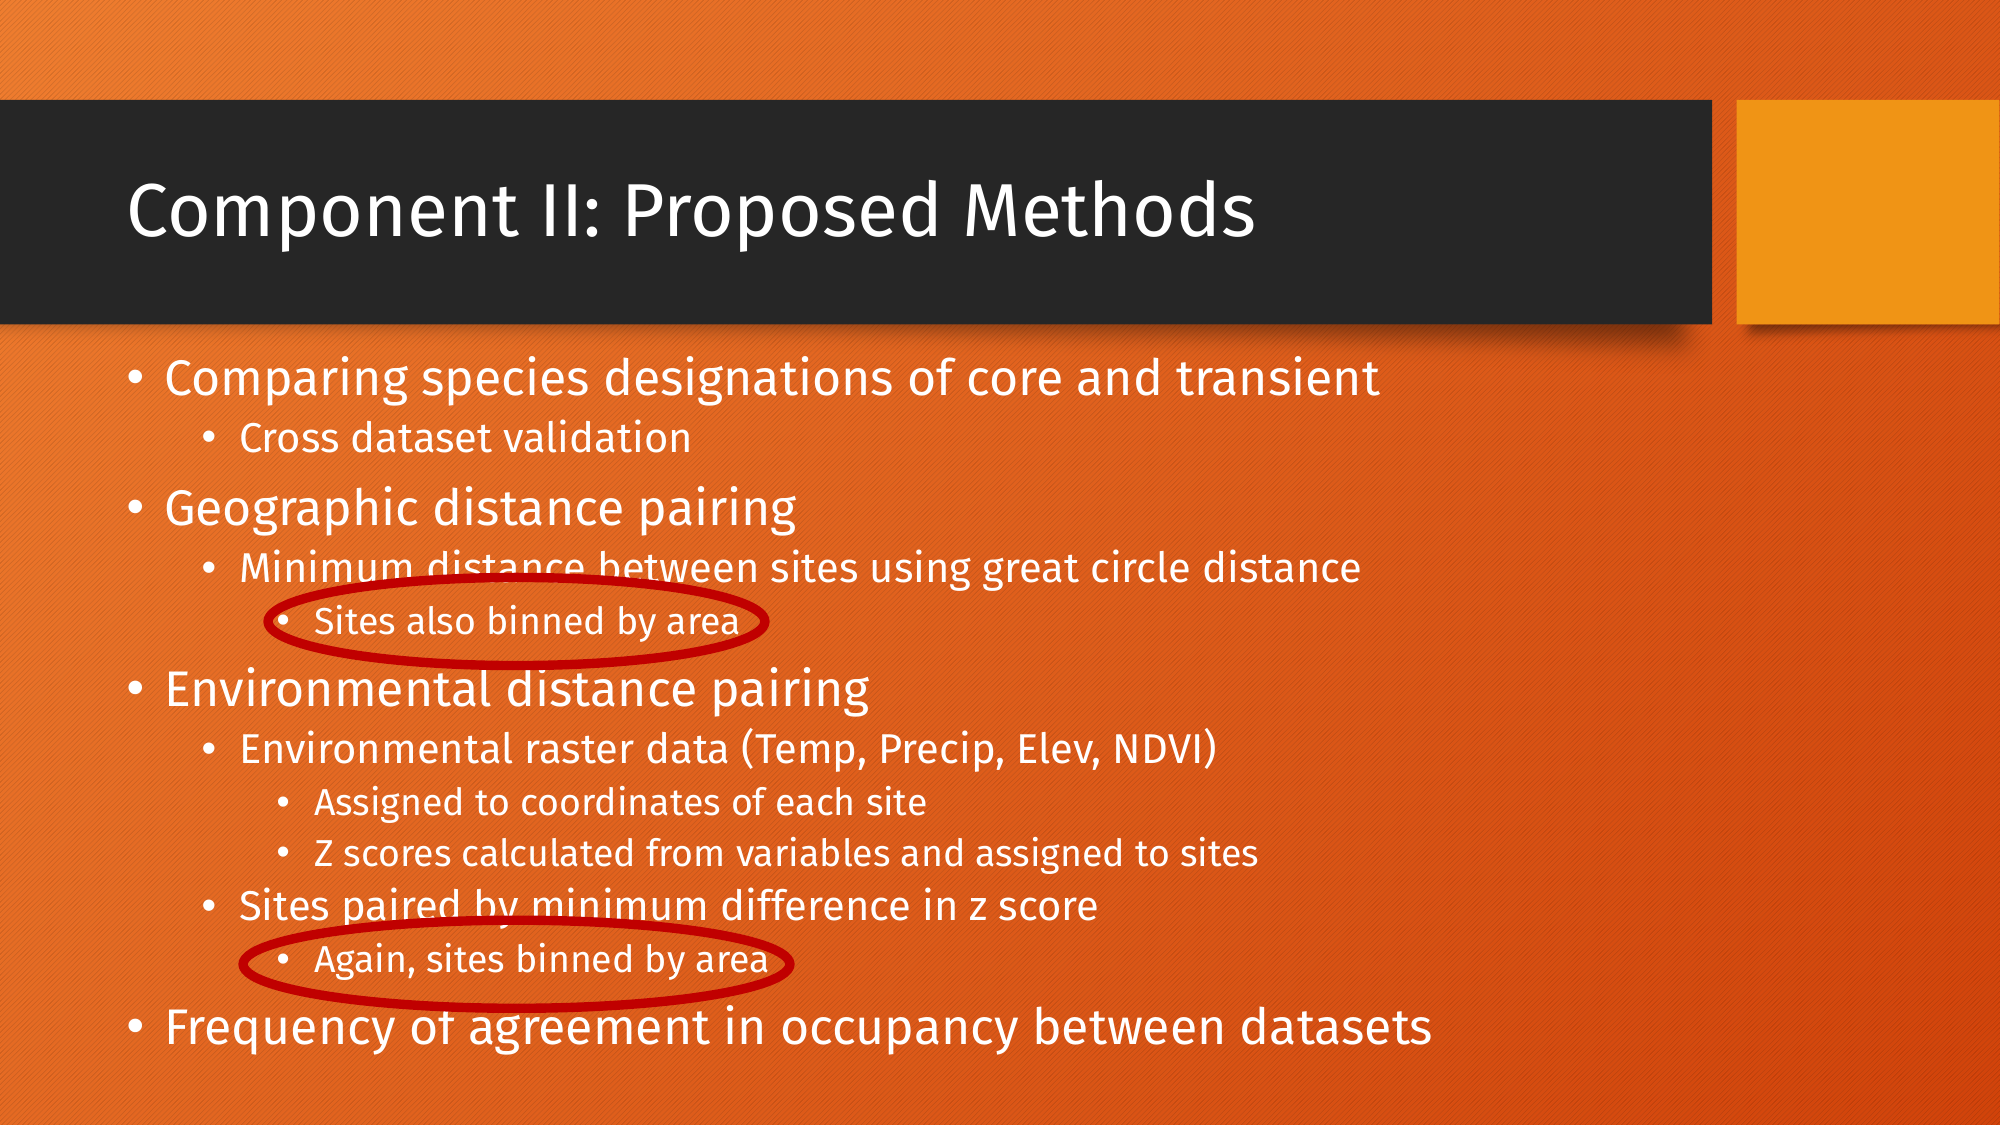

# Component II: Proposed Methods
Comparing species designations of core and transient
Cross dataset validation
Geographic distance pairing
Minimum distance between sites using great circle distance
Sites also binned by area
Environmental distance pairing
Environmental raster data (Temp, Precip, Elev, NDVI)
Assigned to coordinates of each site
Z scores calculated from variables and assigned to sites
Sites paired by minimum difference in z score
Again, sites binned by area
Frequency of agreement in occupancy between datasets